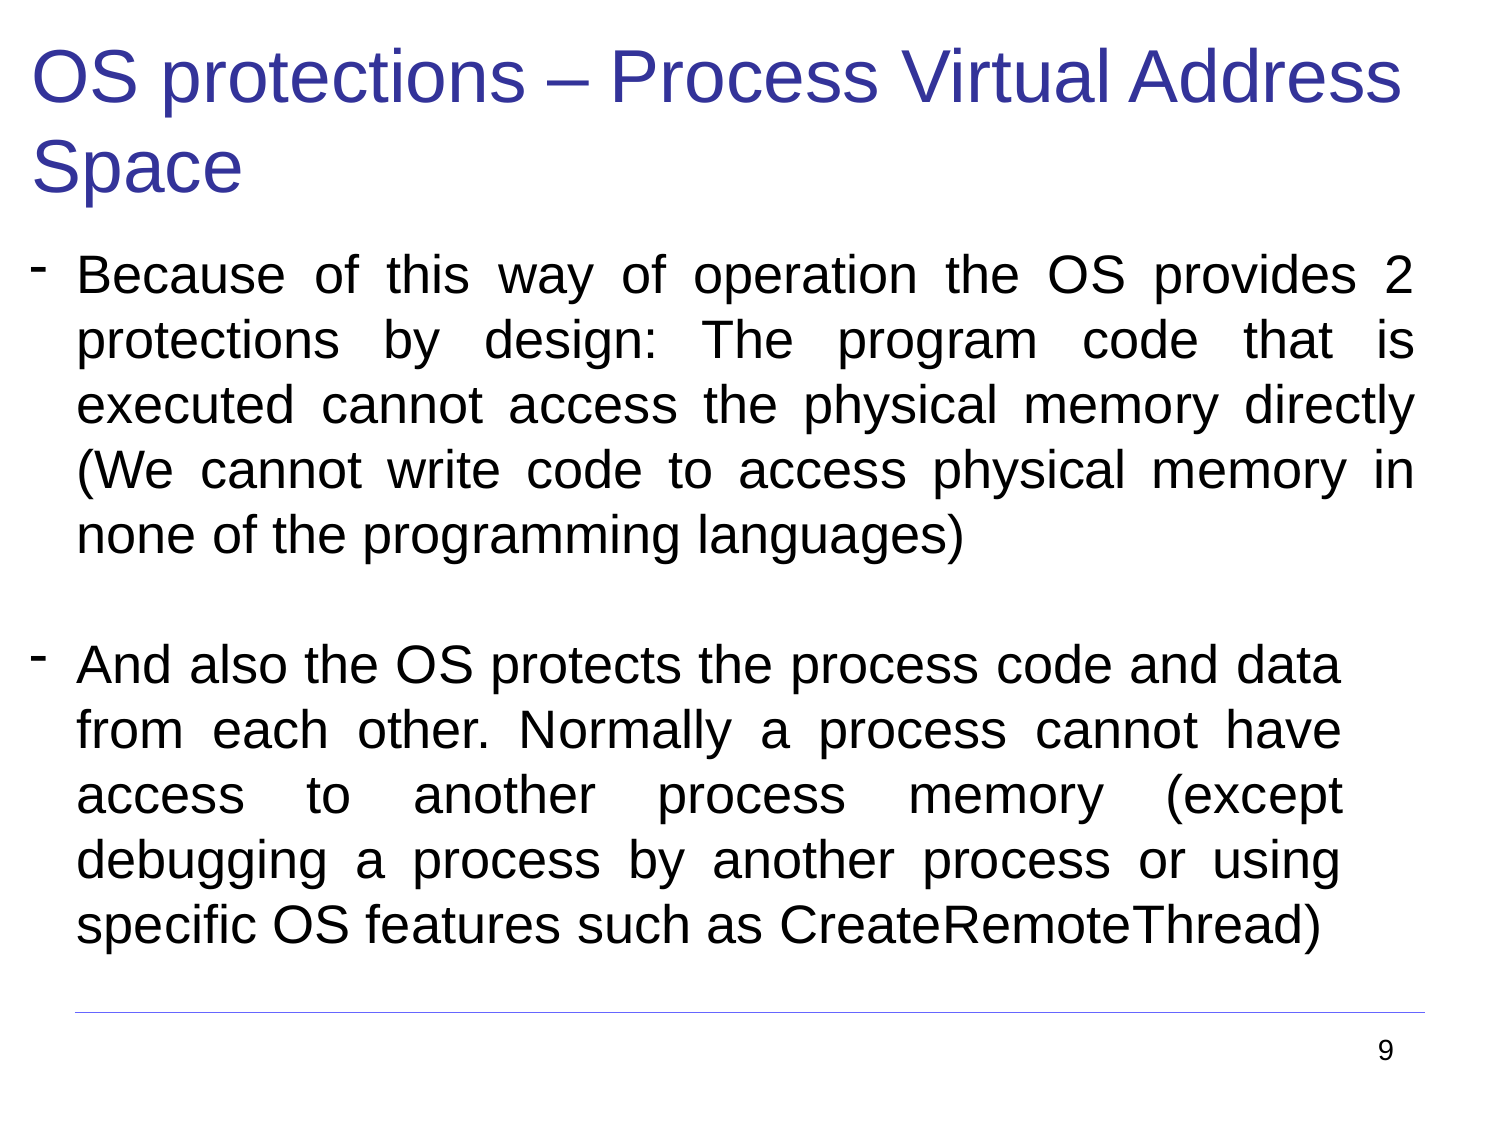

# OS protections – Process Virtual Address Space
Because of this way of operation the OS provides 2 protections by design: The program code that is executed cannot access the physical memory directly (We cannot write code to access physical memory in none of the programming languages)

And also the OS protects the process code and data from each other. Normally a process cannot have access to another process memory (except debugging a process by another process or using specific OS features such as CreateRemoteThread)

9